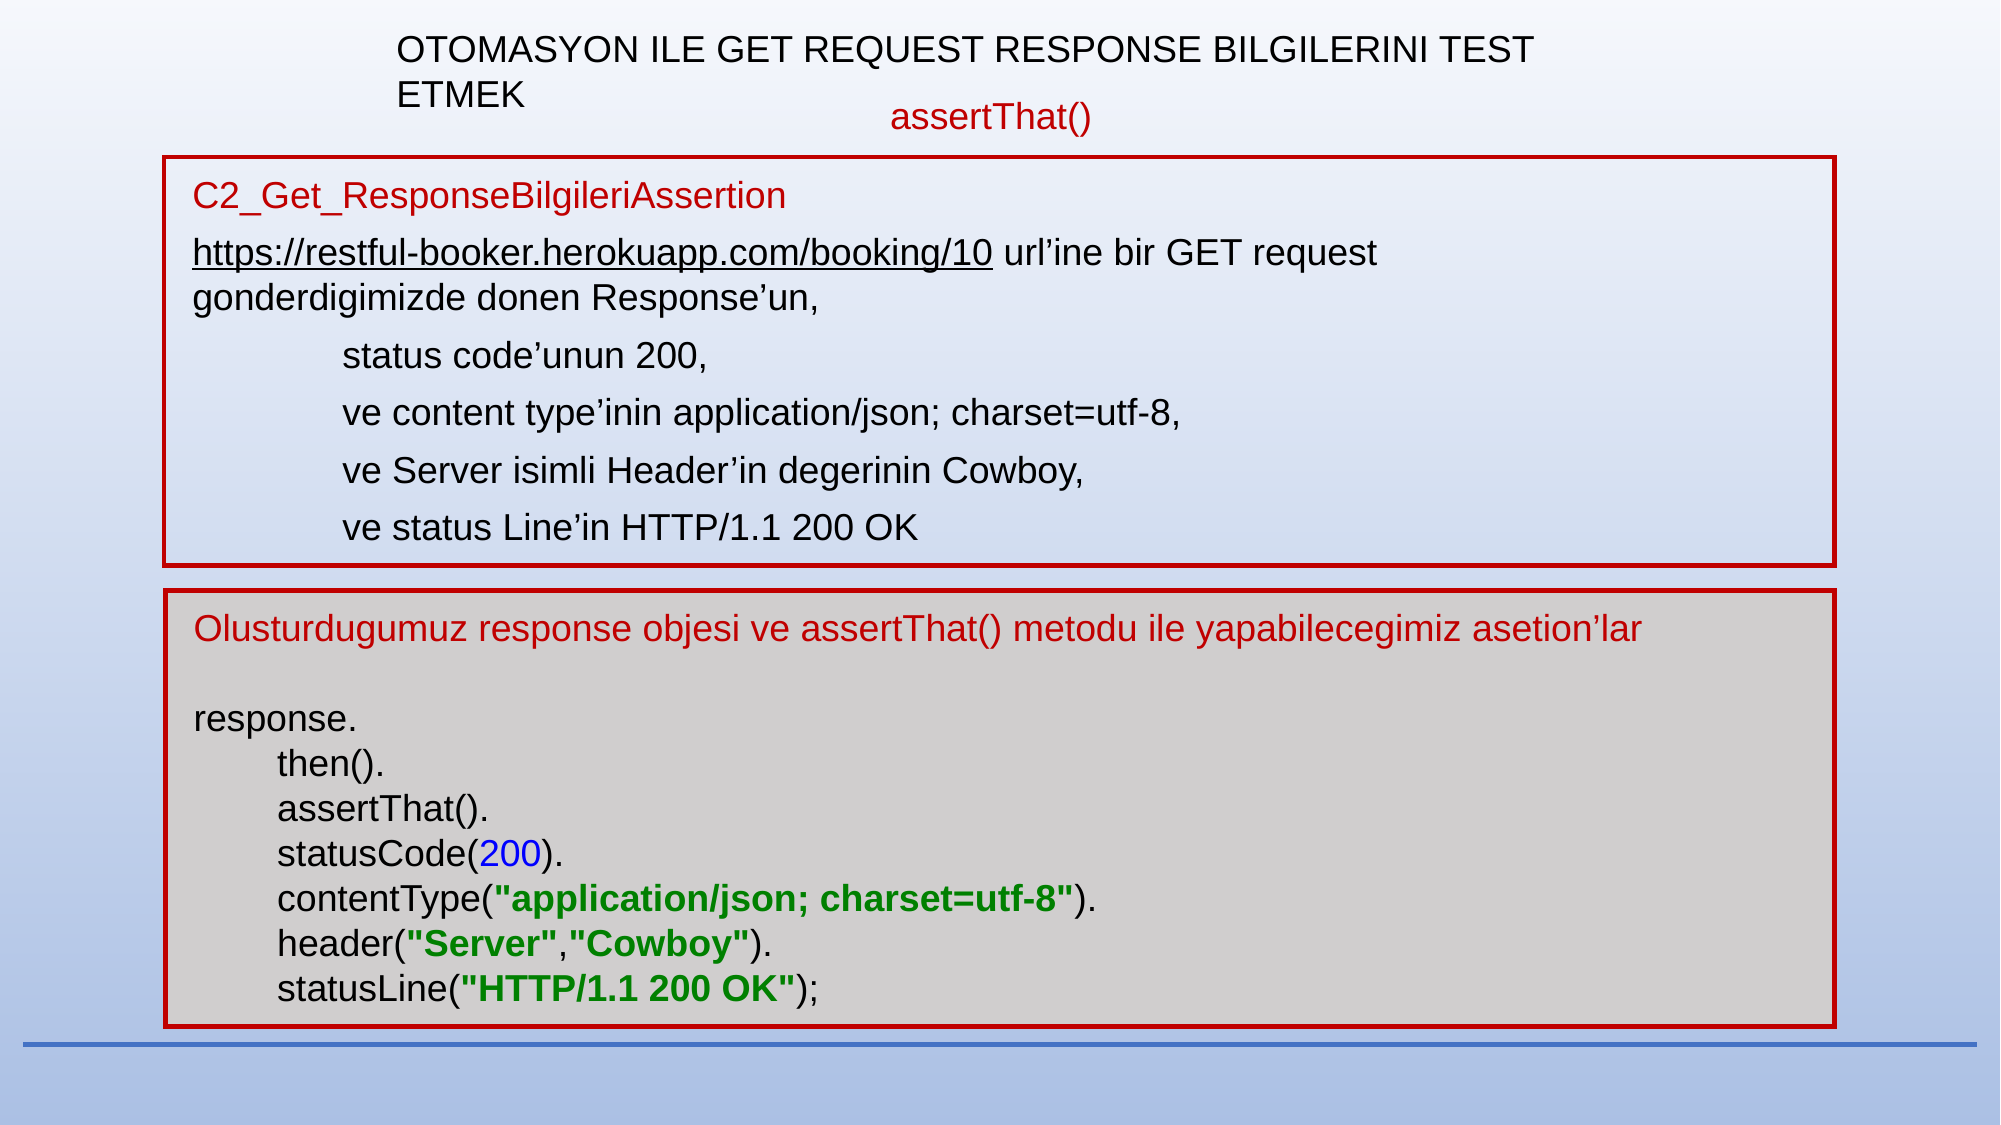

OTOMASYON ILE GET REQUEST RESPONSE BILGILERINI TEST ETMEK
assertThat()

C2_Get_ResponseBilgileriAssertion
https://restful-booker.herokuapp.com/booking/10 url’ine bir GET request gonderdigimizde donen Response’un,
 	status code’unun 200,
	ve content type’inin application/json; charset=utf-8,
	ve Server isimli Header’in degerinin Cowboy,
	ve status Line’in HTTP/1.1 200 OK

Olusturdugumuz response objesi ve assertThat() metodu ile yapabilecegimiz asetion’lar

response.
        then().
        assertThat().
        statusCode(200).
        contentType("application/json; charset=utf-8").
        header("Server","Cowboy").
        statusLine("HTTP/1.1 200 OK");